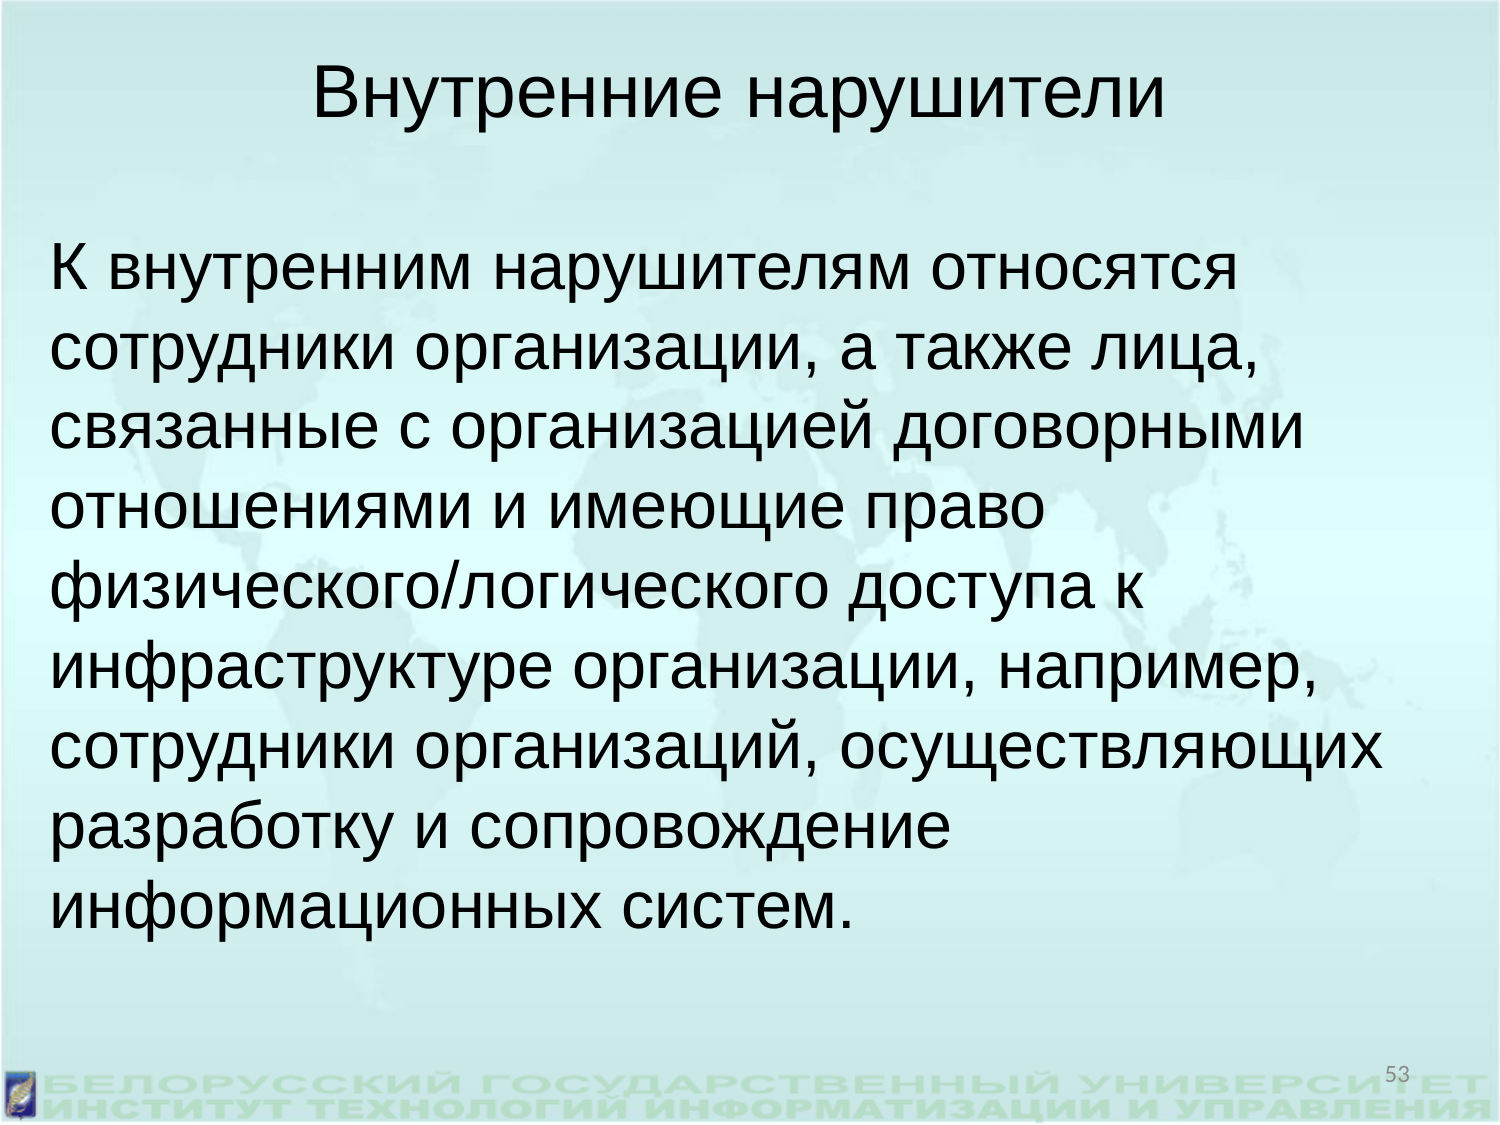

Внутренние нарушители

К внутренним нарушителям относятся сотрудники организации, а также лица, связанные с организацией договорными отношениями и имеющие право физического/логического доступа к инфраструктуре организации, например, сотрудники организаций, осуществляющих разработку и сопровождение информационных систем.
53